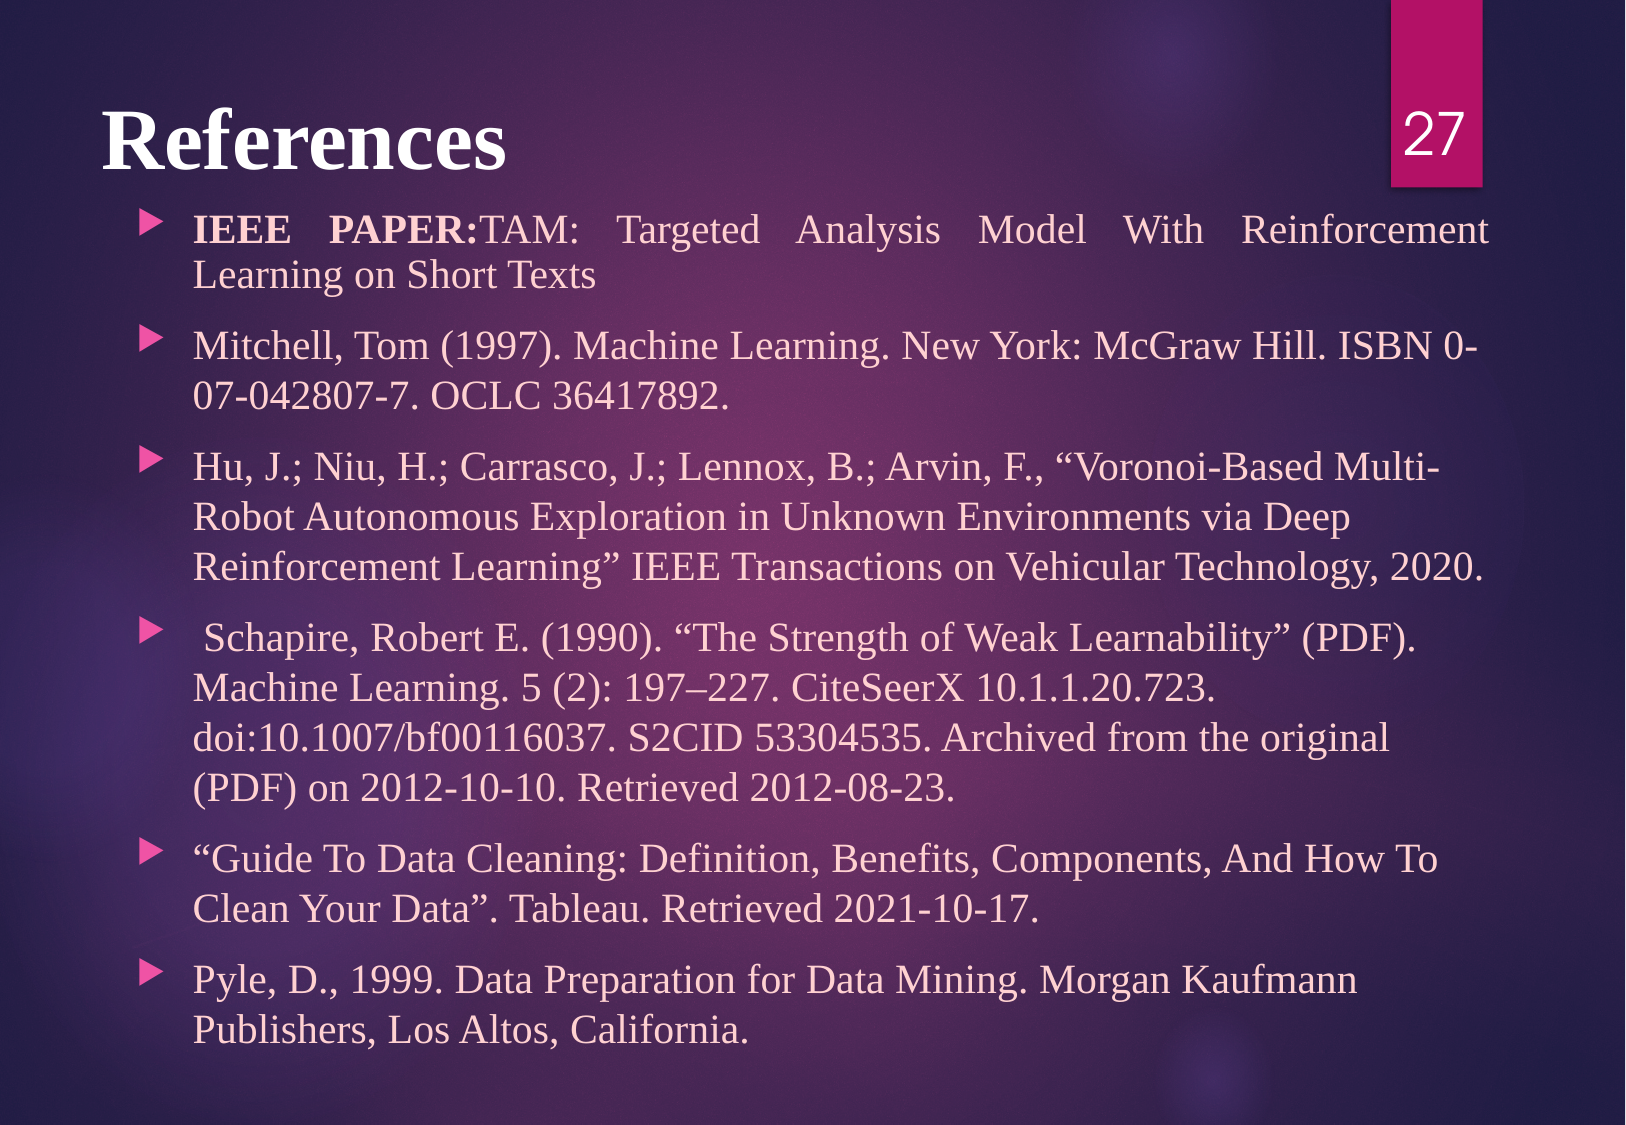

27
# References
IEEE PAPER:TAM: Targeted Analysis Model With Reinforcement Learning on Short Texts
Mitchell, Tom (1997). Machine Learning. New York: McGraw Hill. ISBN 0-07-042807-7. OCLC 36417892.
Hu, J.; Niu, H.; Carrasco, J.; Lennox, B.; Arvin, F., “Voronoi-Based Multi-Robot Autonomous Exploration in Unknown Environments via Deep Reinforcement Learning” IEEE Transactions on Vehicular Technology, 2020.
 Schapire, Robert E. (1990). “The Strength of Weak Learnability” (PDF). Machine Learning. 5 (2): 197–227. CiteSeerX 10.1.1.20.723. doi:10.1007/bf00116037. S2CID 53304535. Archived from the original (PDF) on 2012-10-10. Retrieved 2012-08-23.
“Guide To Data Cleaning: Definition, Benefits, Components, And How To Clean Your Data”. Tableau. Retrieved 2021-10-17.
Pyle, D., 1999. Data Preparation for Data Mining. Morgan Kaufmann Publishers, Los Altos, California.